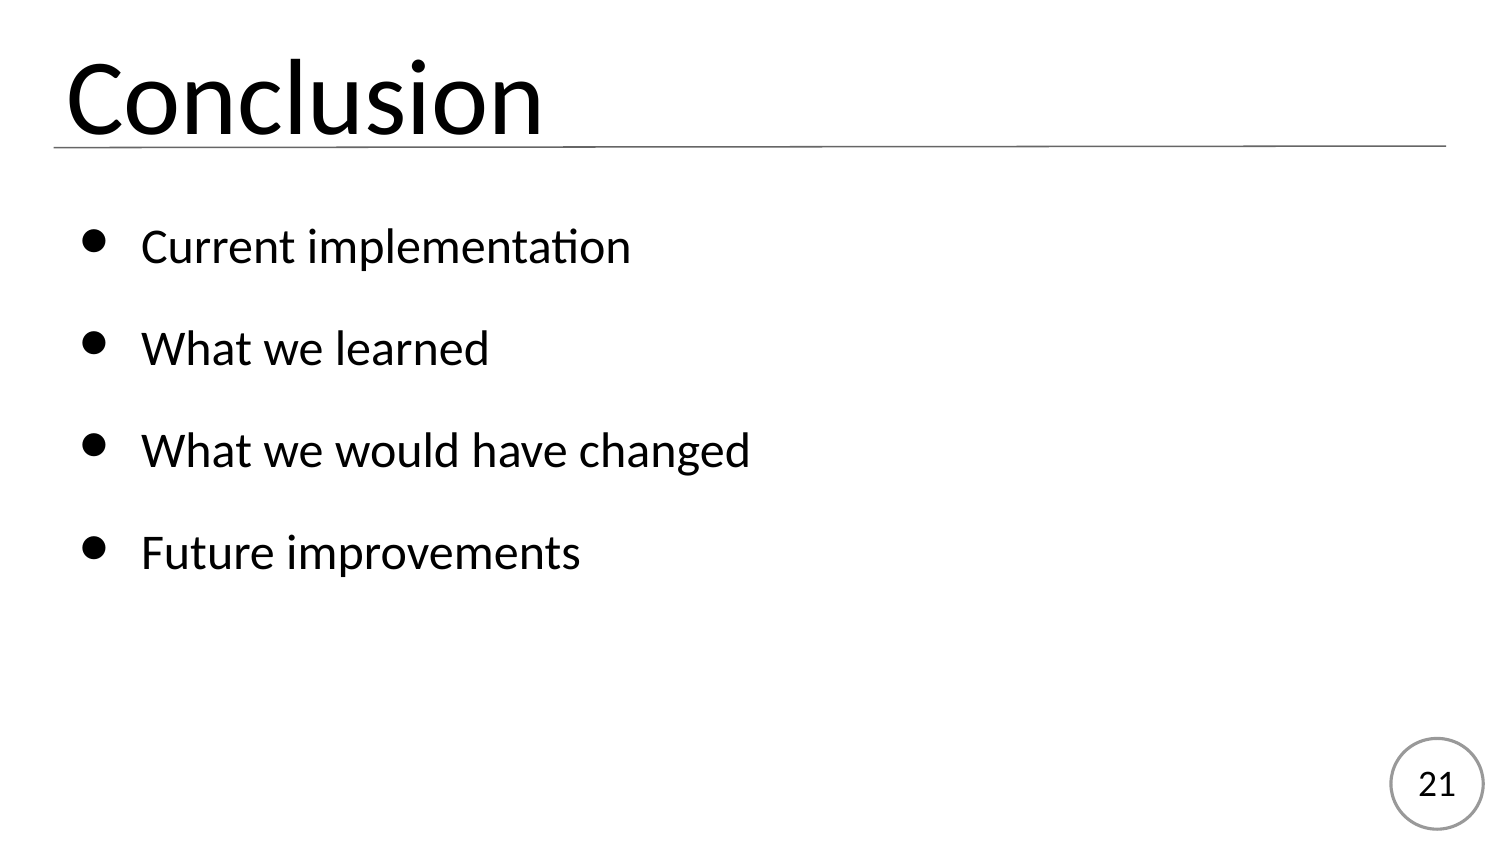

# Conclusion
Current implementation
What we learned
What we would have changed
Future improvements

21